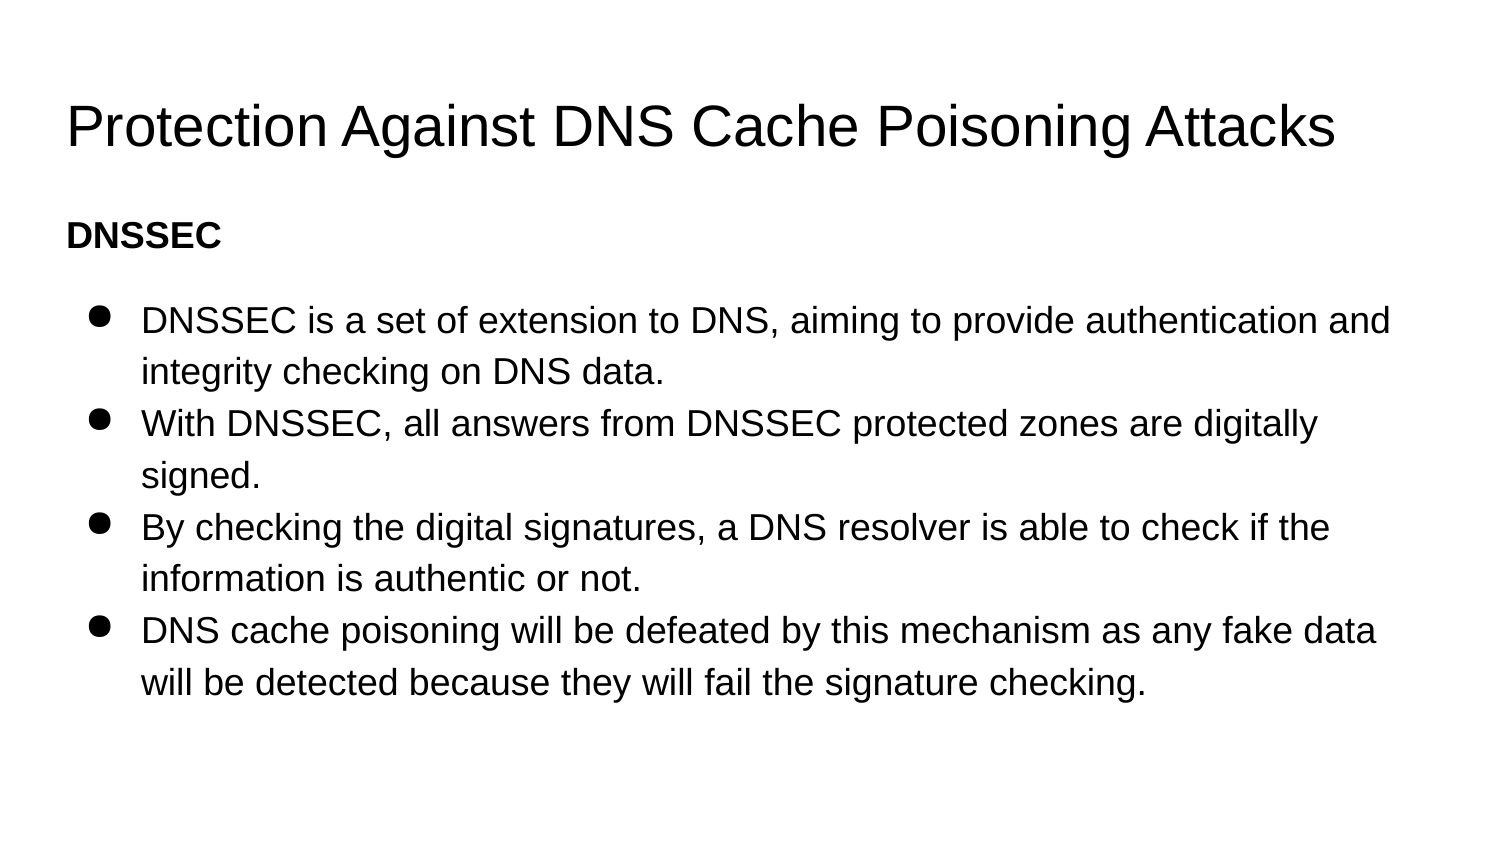

# Protection Against DNS Cache Poisoning Attacks
DNSSEC
DNSSEC is a set of extension to DNS, aiming to provide authentication and integrity checking on DNS data.
With DNSSEC, all answers from DNSSEC protected zones are digitally signed.
By checking the digital signatures, a DNS resolver is able to check if the information is authentic or not.
DNS cache poisoning will be defeated by this mechanism as any fake data will be detected because they will fail the signature checking.